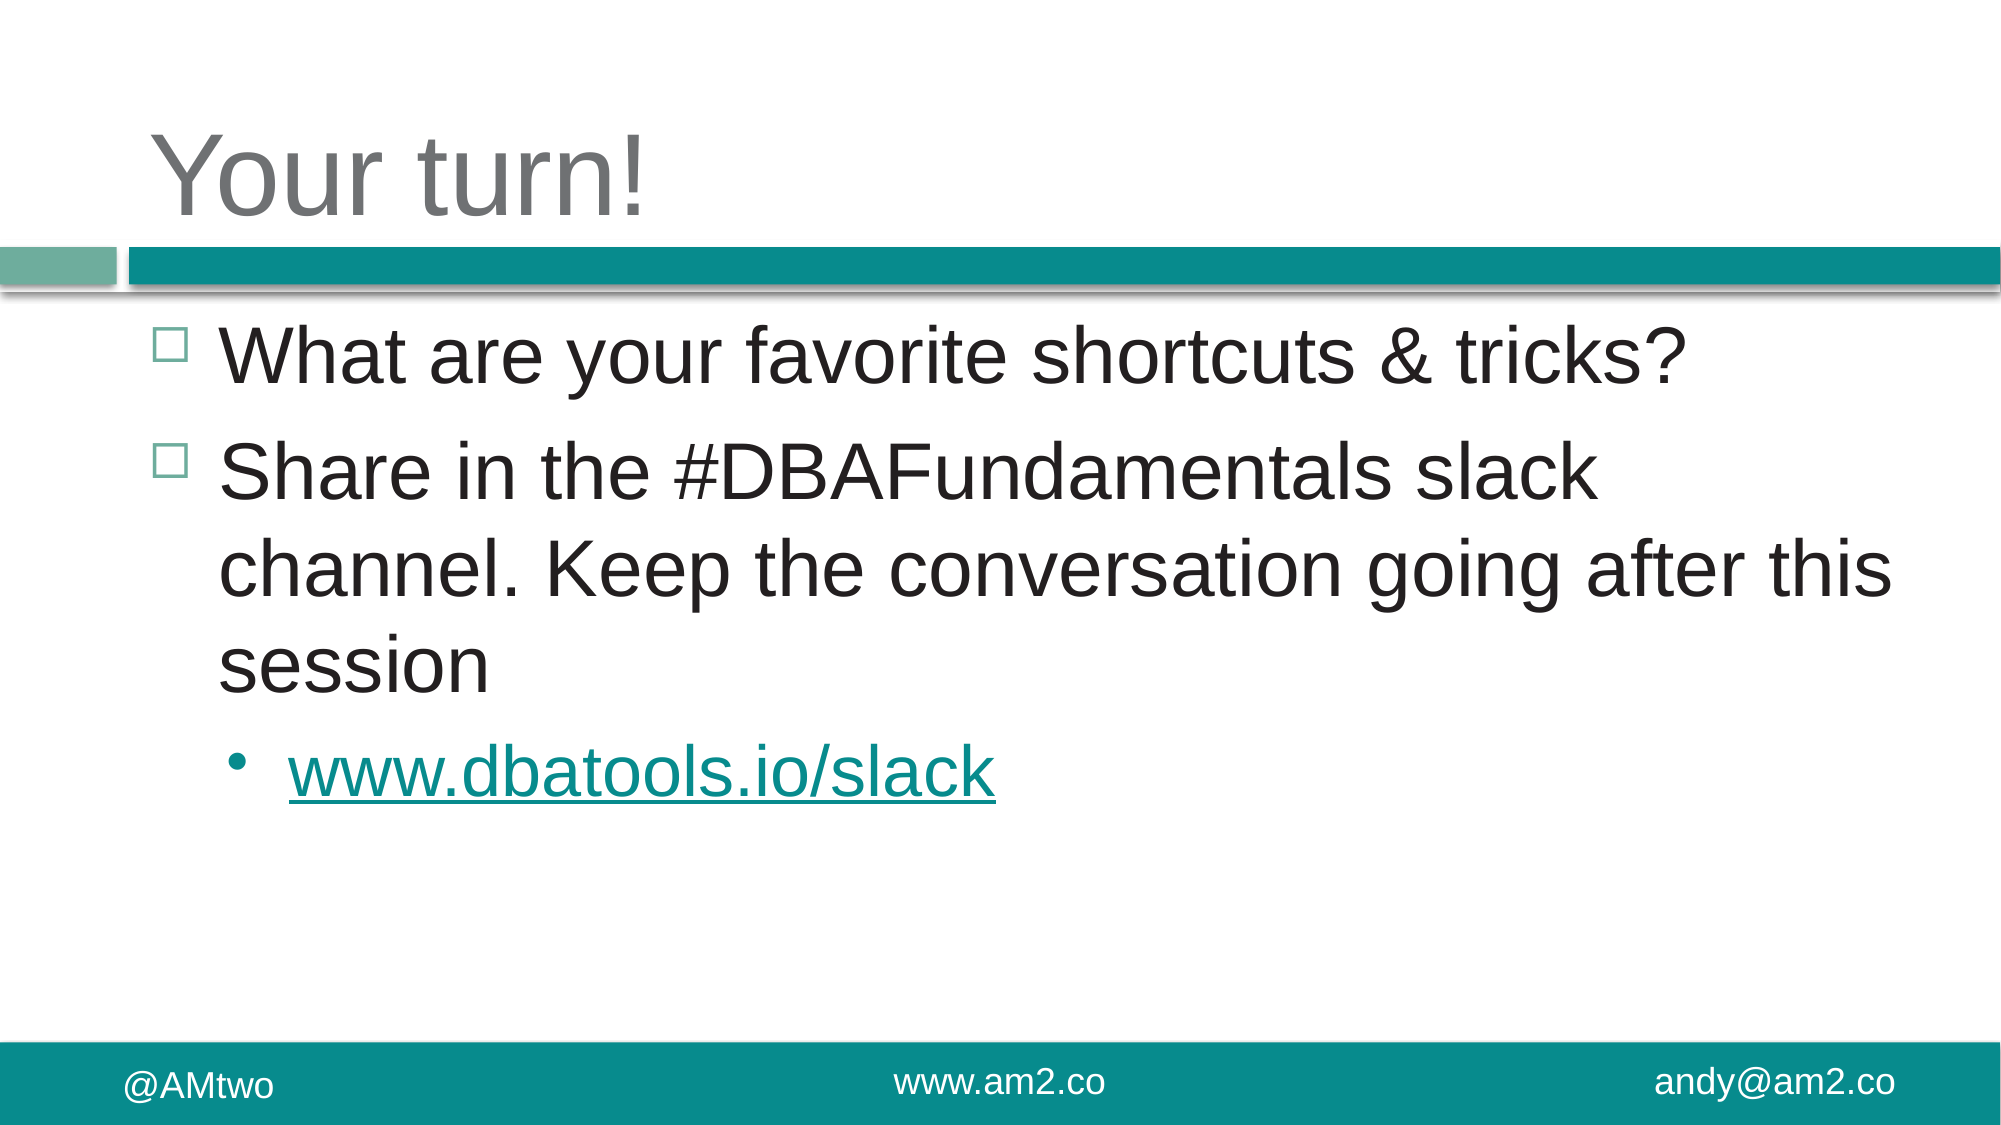

# Your turn!
What are your favorite shortcuts & tricks?
Share in the #DBAFundamentals slack channel. Keep the conversation going after this session
www.dbatools.io/slack